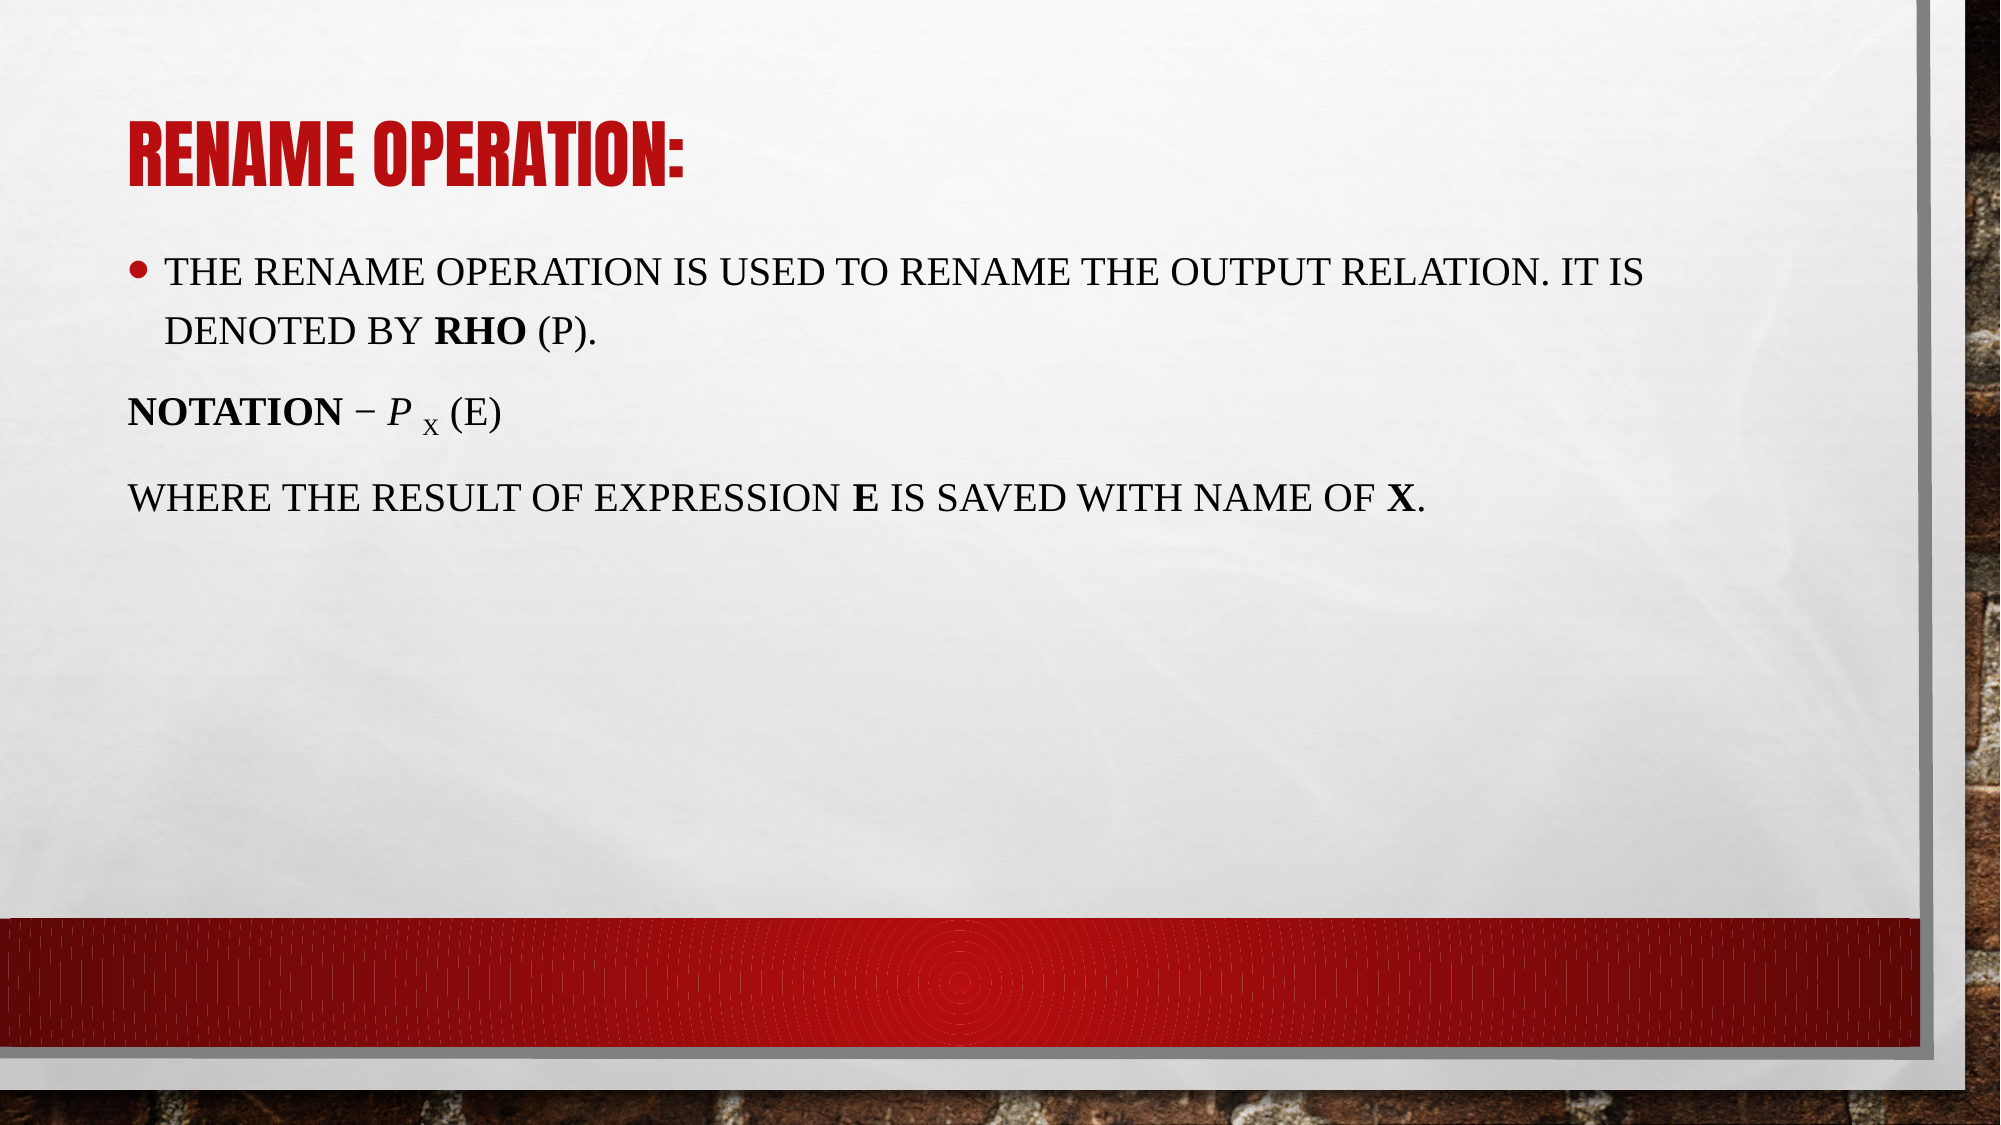

# Rename Operation:
The rename operation is used to rename the output relation. It is denoted by rho (ρ).
Notation − ρ x (E)
Where the result of expression E is saved with name of x.